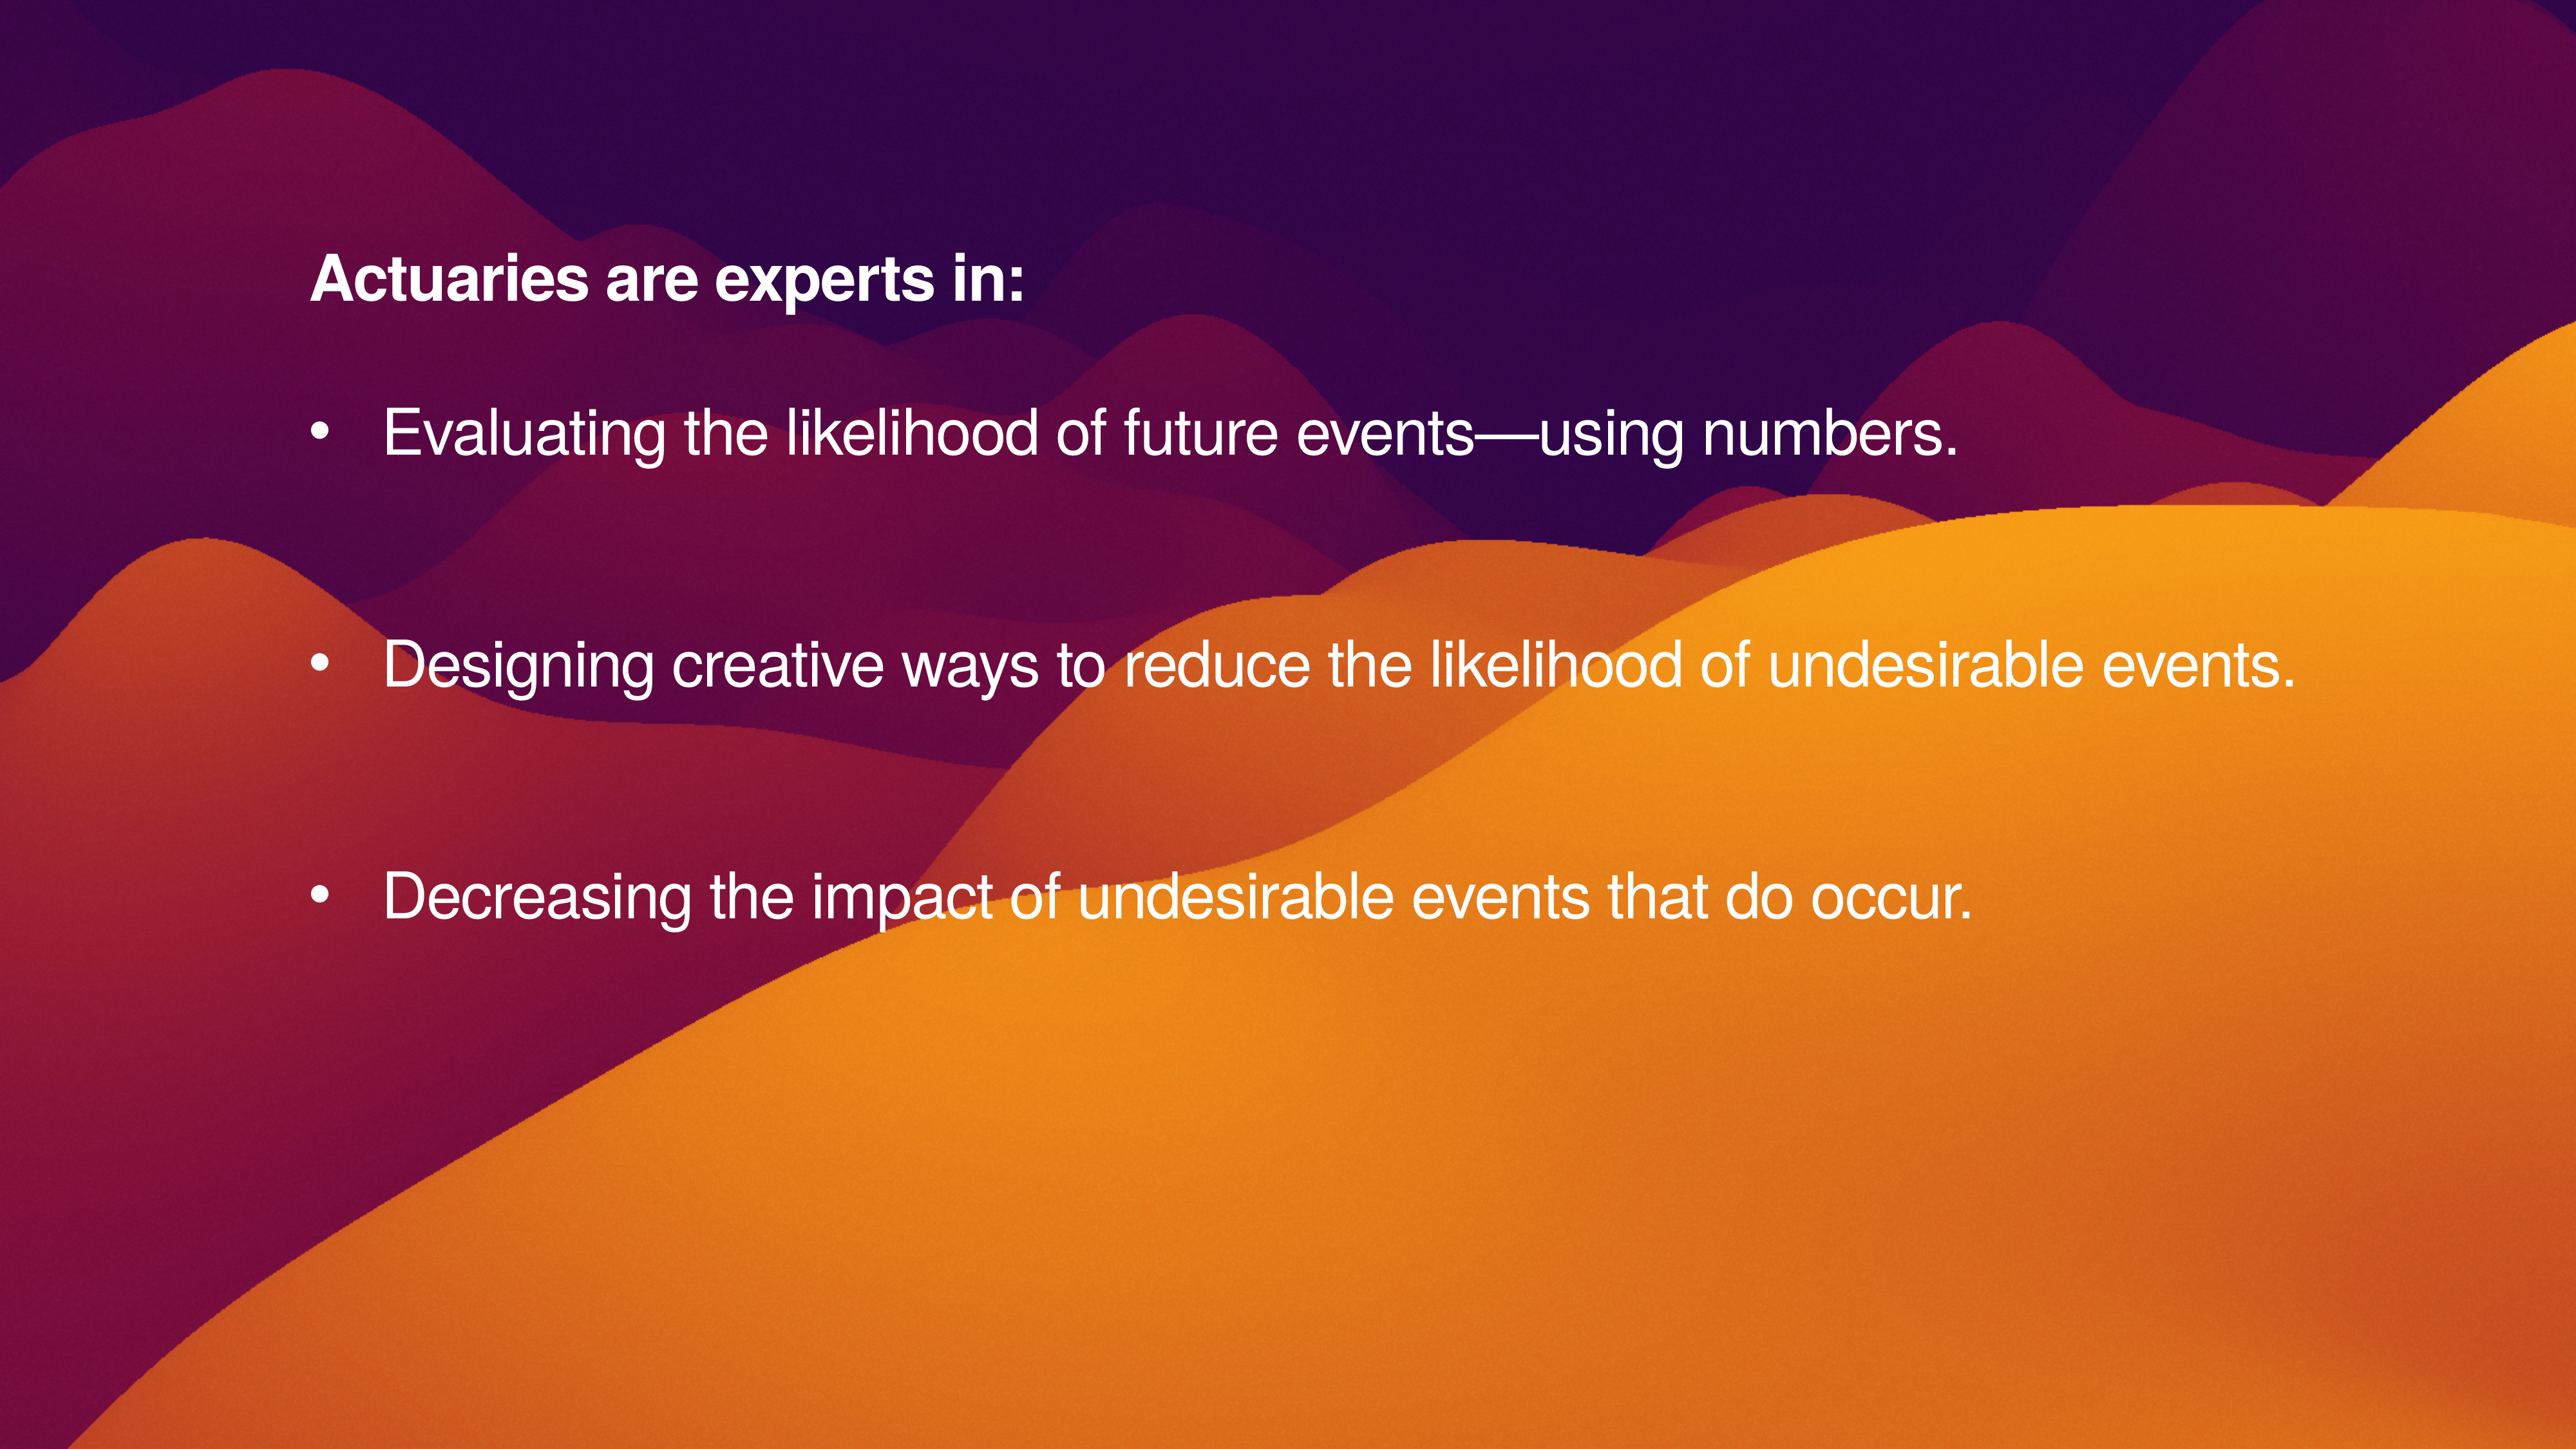

Actuaries are experts in:

Evaluating the likelihood of future events—using numbers.

Designing creative ways to reduce the likelihood of undesirable events.

Decreasing the impact of undesirable events that do occur.